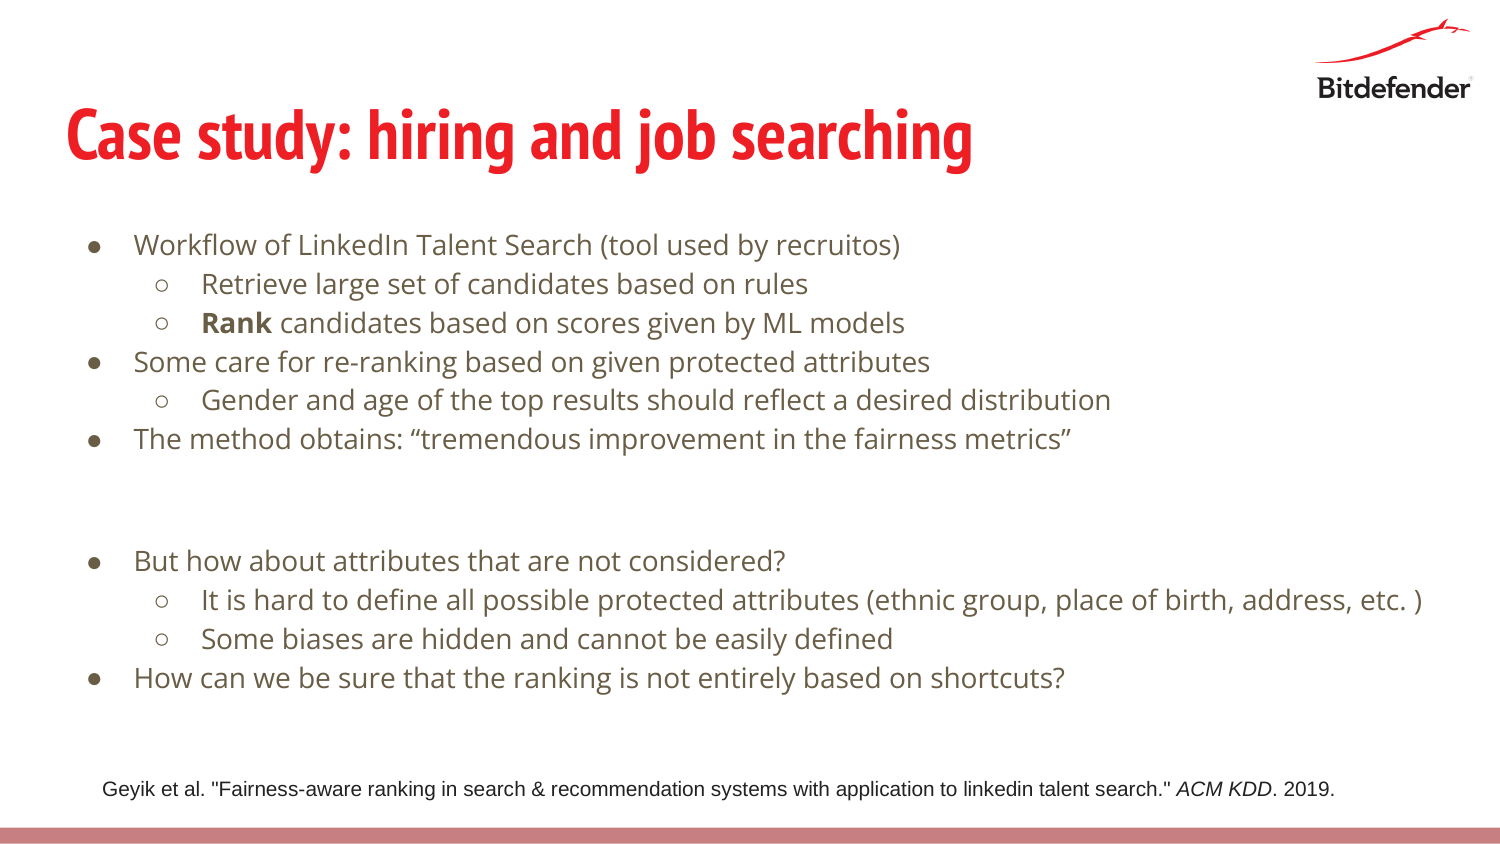

# Case study: hiring and job searching
Workflow of LinkedIn Talent Search (tool used by recruitos)
Retrieve large set of candidates based on rules
Rank candidates based on scores given by ML models
Some care for re-ranking based on given protected attributes
Gender and age of the top results should reflect a desired distribution
The method obtains: “tremendous improvement in the fairness metrics”

But how about attributes that are not considered?
It is hard to define all possible protected attributes (ethnic group, place of birth, address, etc. )
Some biases are hidden and cannot be easily defined
How can we be sure that the ranking is not entirely based on shortcuts?
Geyik et al. "Fairness-aware ranking in search & recommendation systems with application to linkedin talent search." ACM KDD. 2019.